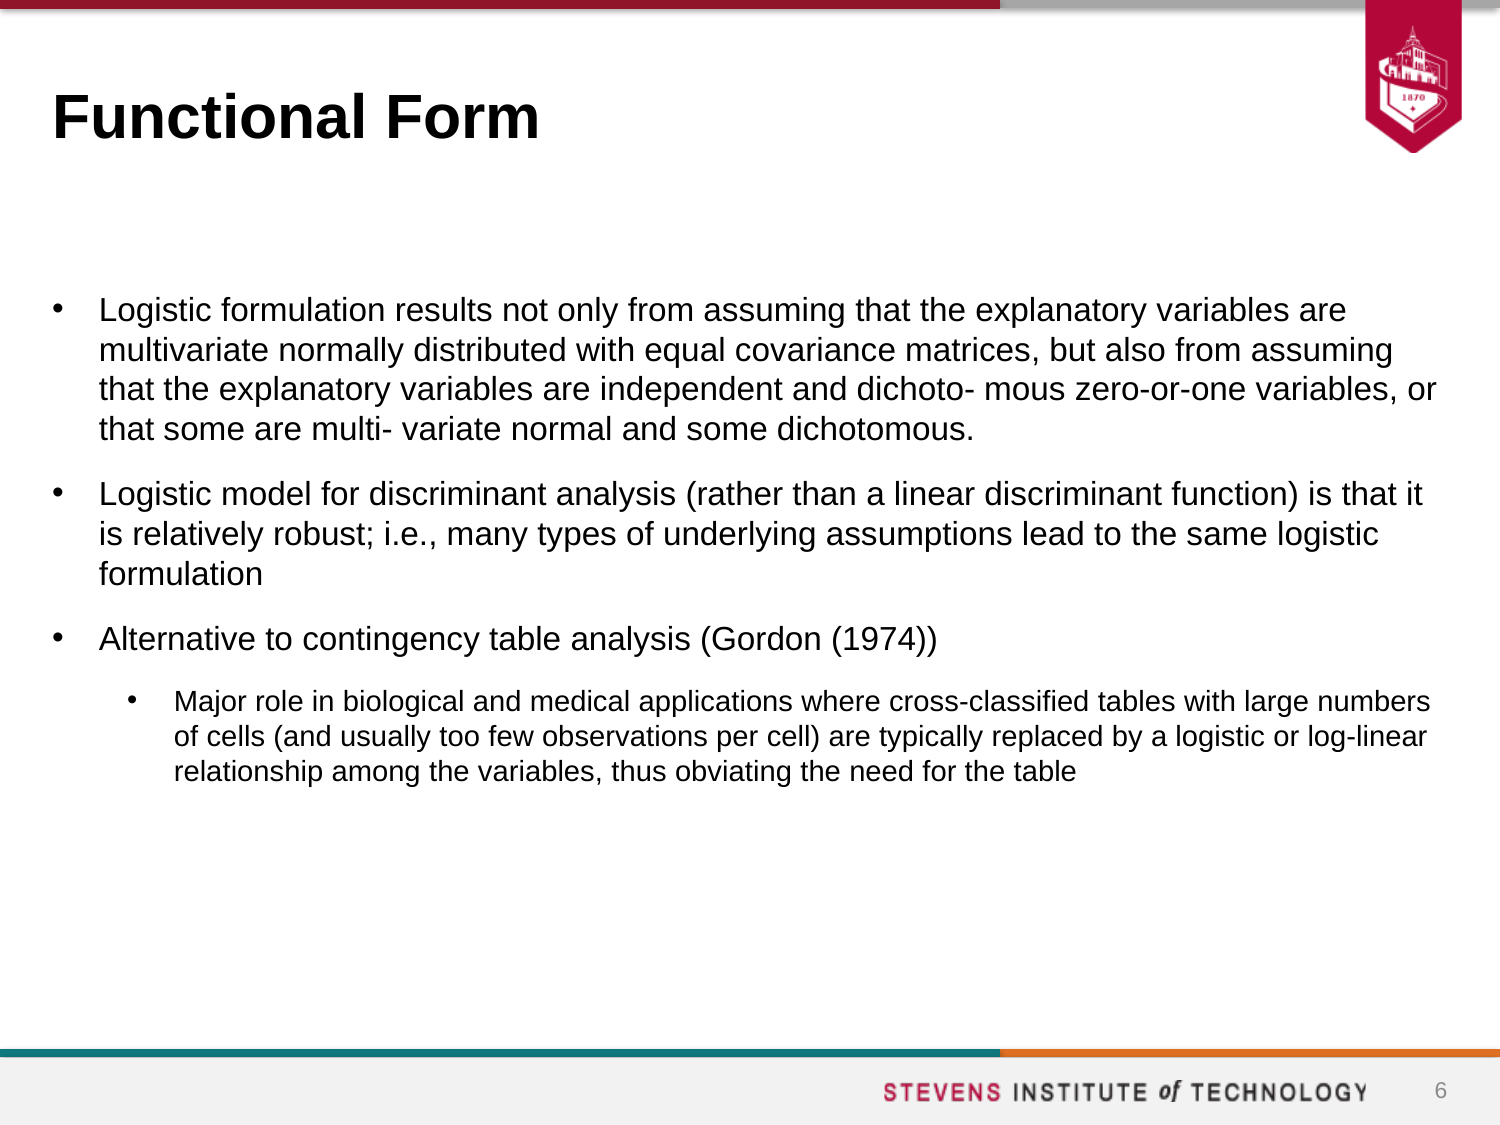

# Functional Form

Logistic formulation results not only from assuming that the explanatory variables are multivariate normally distributed with equal covariance matrices, but also from assuming that the explanatory variables are independent and dichoto- mous zero-or-one variables, or that some are multi- variate normal and some dichotomous.
Logistic model for discriminant analysis (rather than a linear discriminant function) is that it is relatively robust; i.e., many types of underlying assumptions lead to the same logistic formulation
Alternative to contingency table analysis (Gordon (1974))
Major role in biological and medical applications where cross-classified tables with large numbers of cells (and usually too few observations per cell) are typically replaced by a logistic or log-linear relationship among the variables, thus obviating the need for the table

6